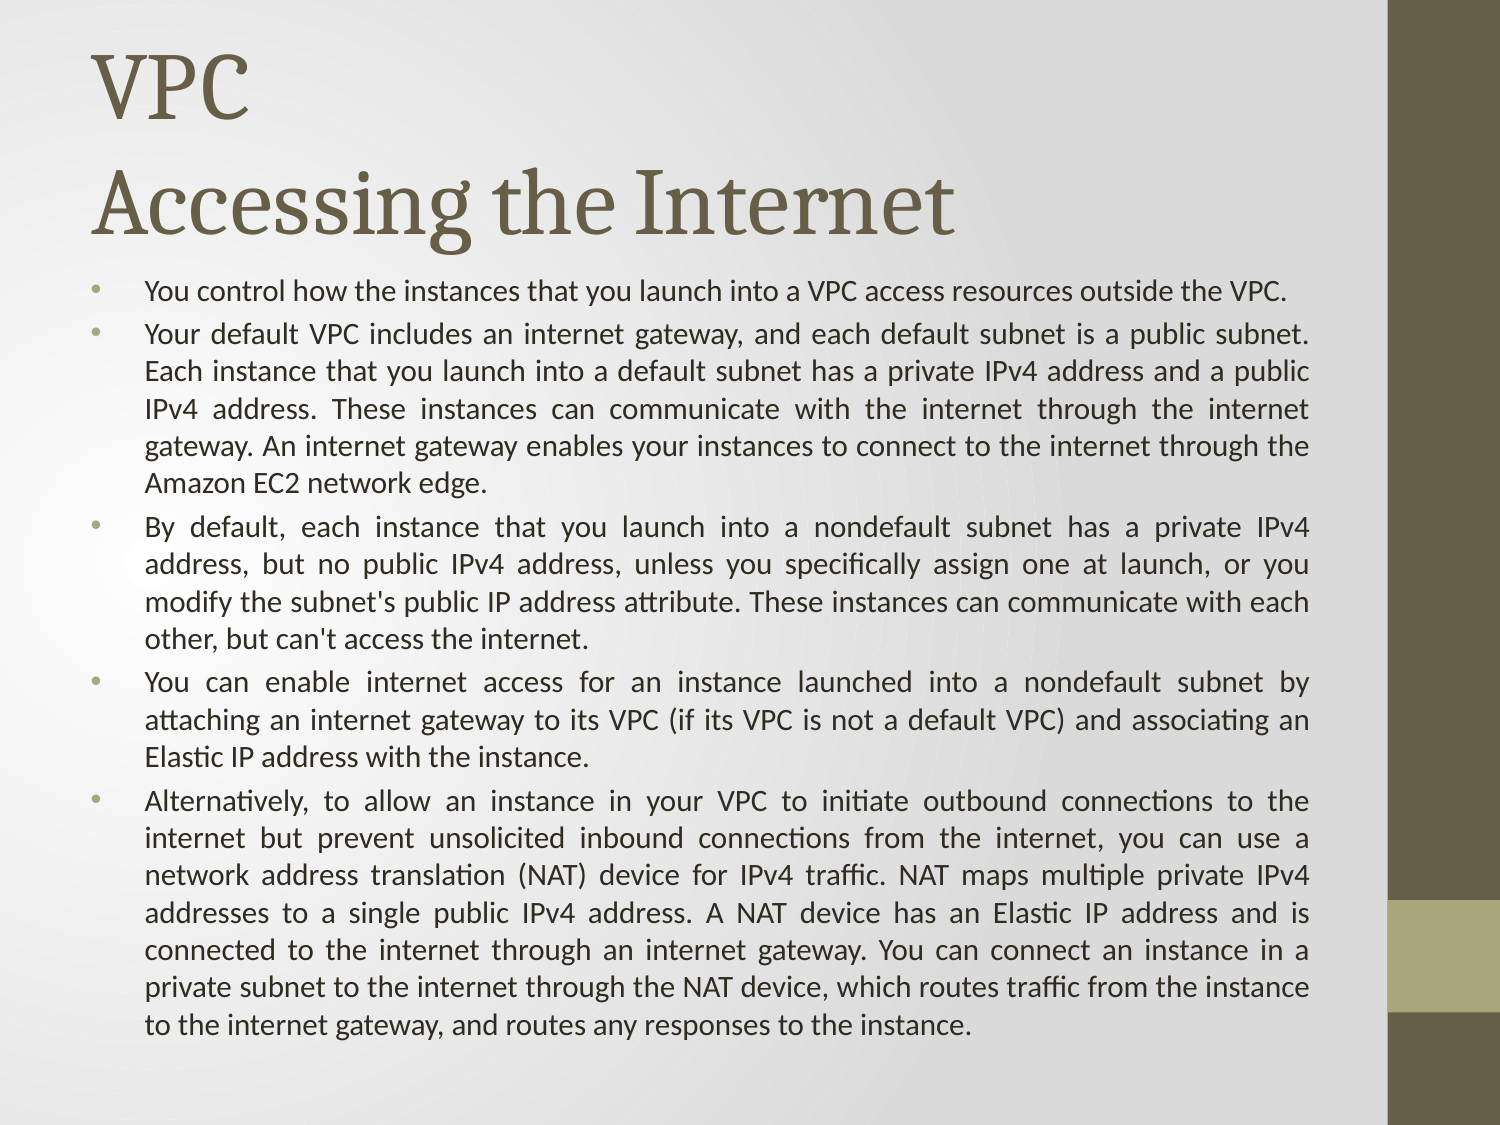

# VPC Accessing the Internet
You control how the instances that you launch into a VPC access resources outside the VPC.
Your default VPC includes an internet gateway, and each default subnet is a public subnet. Each instance that you launch into a default subnet has a private IPv4 address and a public IPv4 address. These instances can communicate with the internet through the internet gateway. An internet gateway enables your instances to connect to the internet through the Amazon EC2 network edge.
By default, each instance that you launch into a nondefault subnet has a private IPv4 address, but no public IPv4 address, unless you speciﬁcally assign one at launch, or you modify the subnet's public IP address attribute. These instances can communicate with each other, but can't access the internet.
You can enable internet access for an instance launched into a nondefault subnet by attaching an internet gateway to its VPC (if its VPC is not a default VPC) and associating an Elastic IP address with the instance.
Alternatively, to allow an instance in your VPC to initiate outbound connections to the internet but prevent unsolicited inbound connections from the internet, you can use a network address translation (NAT) device for IPv4 traﬃc. NAT maps multiple private IPv4 addresses to a single public IPv4 address. A NAT device has an Elastic IP address and is connected to the internet through an internet gateway. You can connect an instance in a private subnet to the internet through the NAT device, which routes traﬃc from the instance to the internet gateway, and routes any responses to the instance.